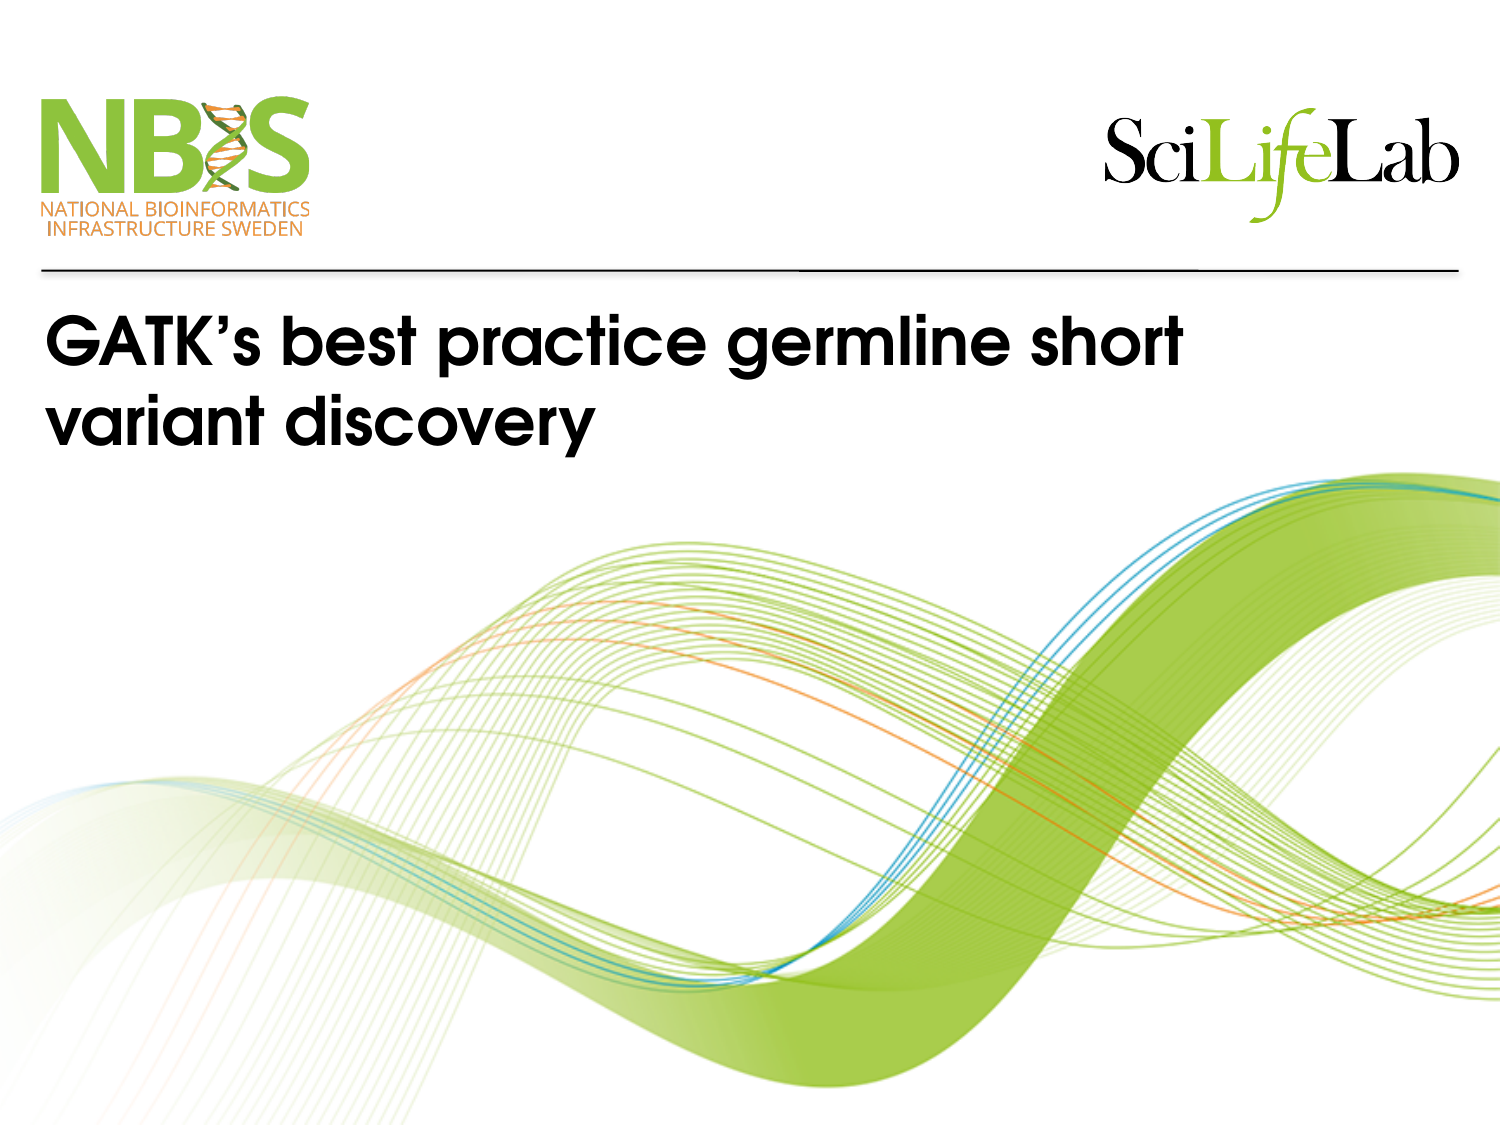

# GATK’s best practice germline short variant discovery